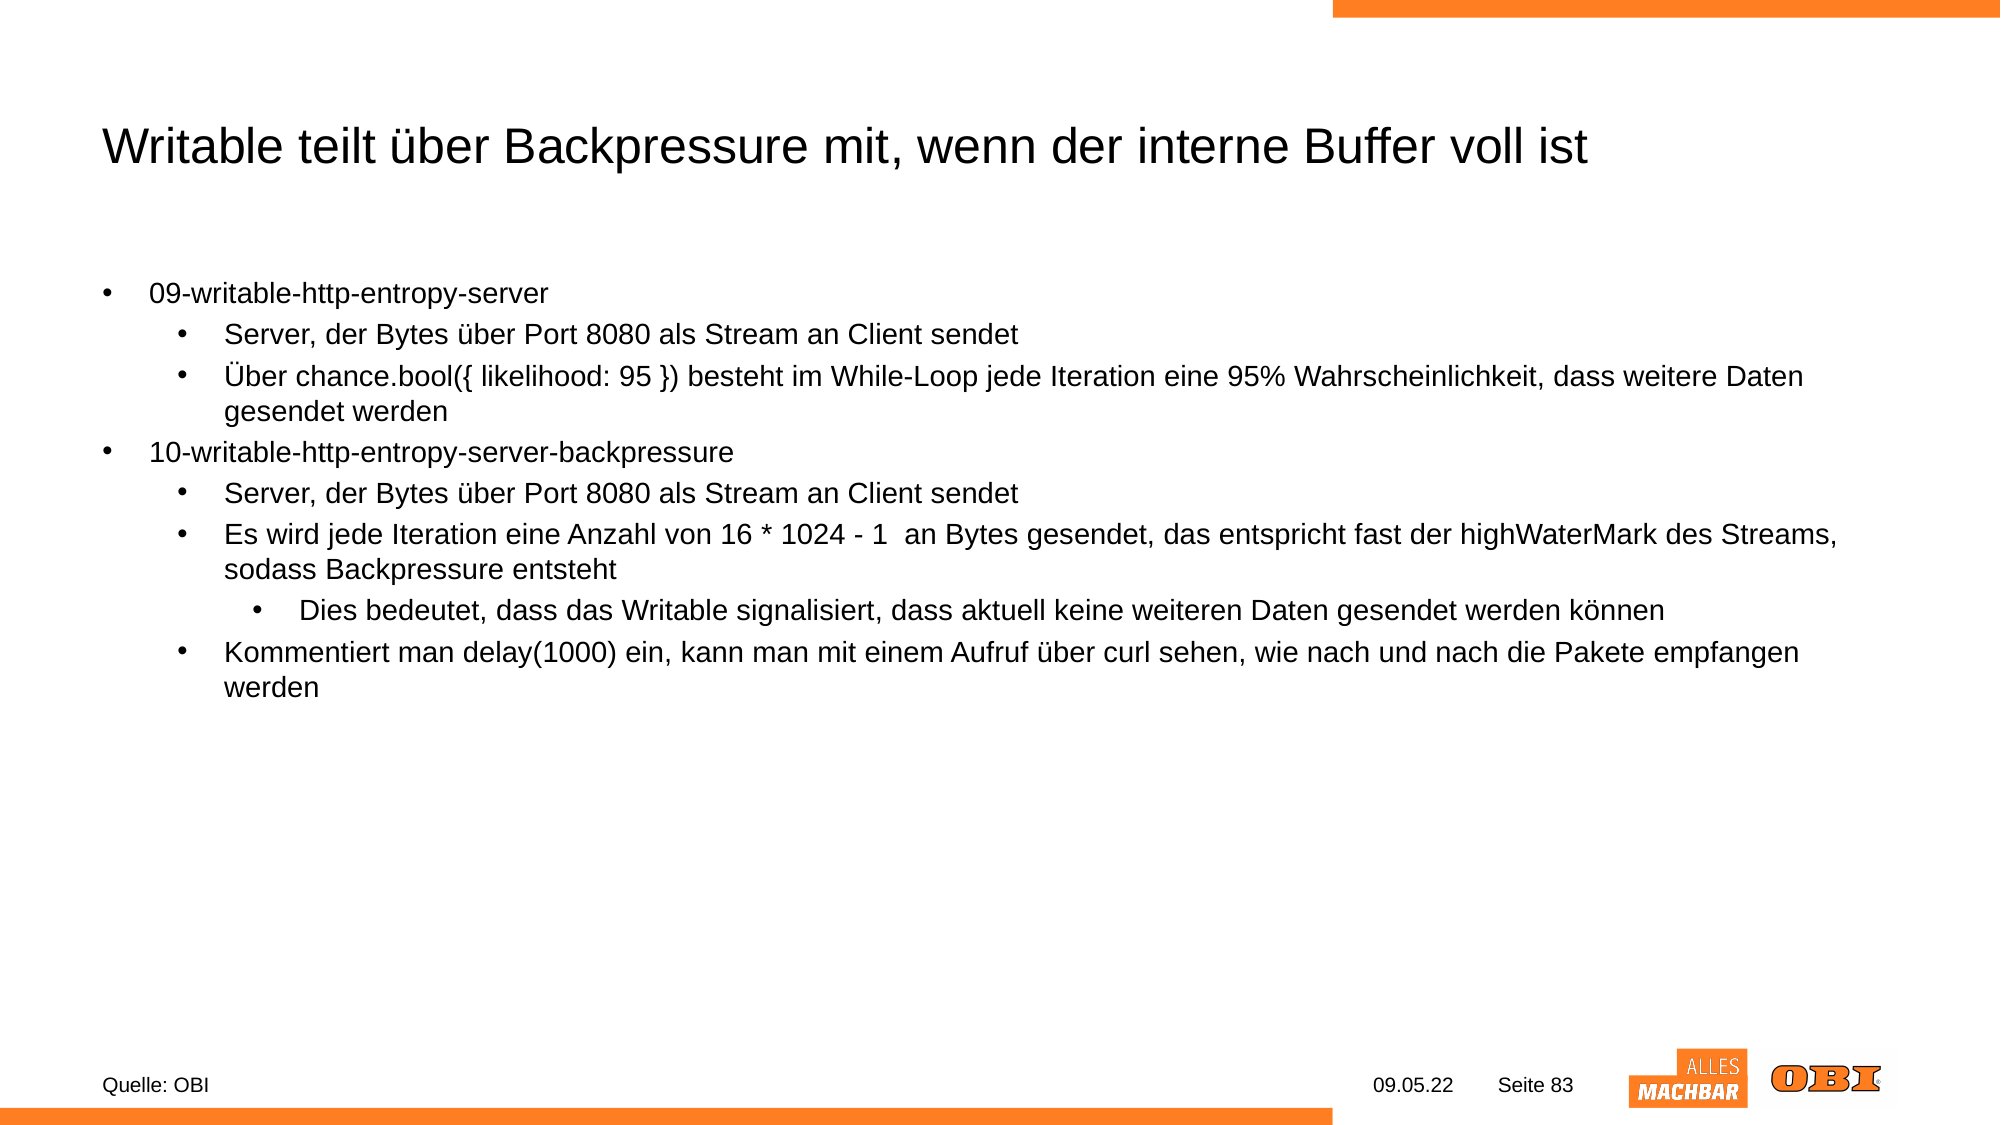

# Writable teilt über Backpressure mit, wenn der interne Buffer voll ist

09-writable-http-entropy-server
Server, der Bytes über Port 8080 als Stream an Client sendet
Über chance.bool({ likelihood: 95 }) besteht im While-Loop jede Iteration eine 95% Wahrscheinlichkeit, dass weitere Daten gesendet werden
10-writable-http-entropy-server-backpressure
Server, der Bytes über Port 8080 als Stream an Client sendet
Es wird jede Iteration eine Anzahl von 16 * 1024 - 1  an Bytes gesendet, das entspricht fast der highWaterMark des Streams, sodass Backpressure entsteht
Dies bedeutet, dass das Writable signalisiert, dass aktuell keine weiteren Daten gesendet werden können
Kommentiert man delay(1000) ein, kann man mit einem Aufruf über curl sehen, wie nach und nach die Pakete empfangen werden

Quelle: OBI
09.05.22
Seite 83